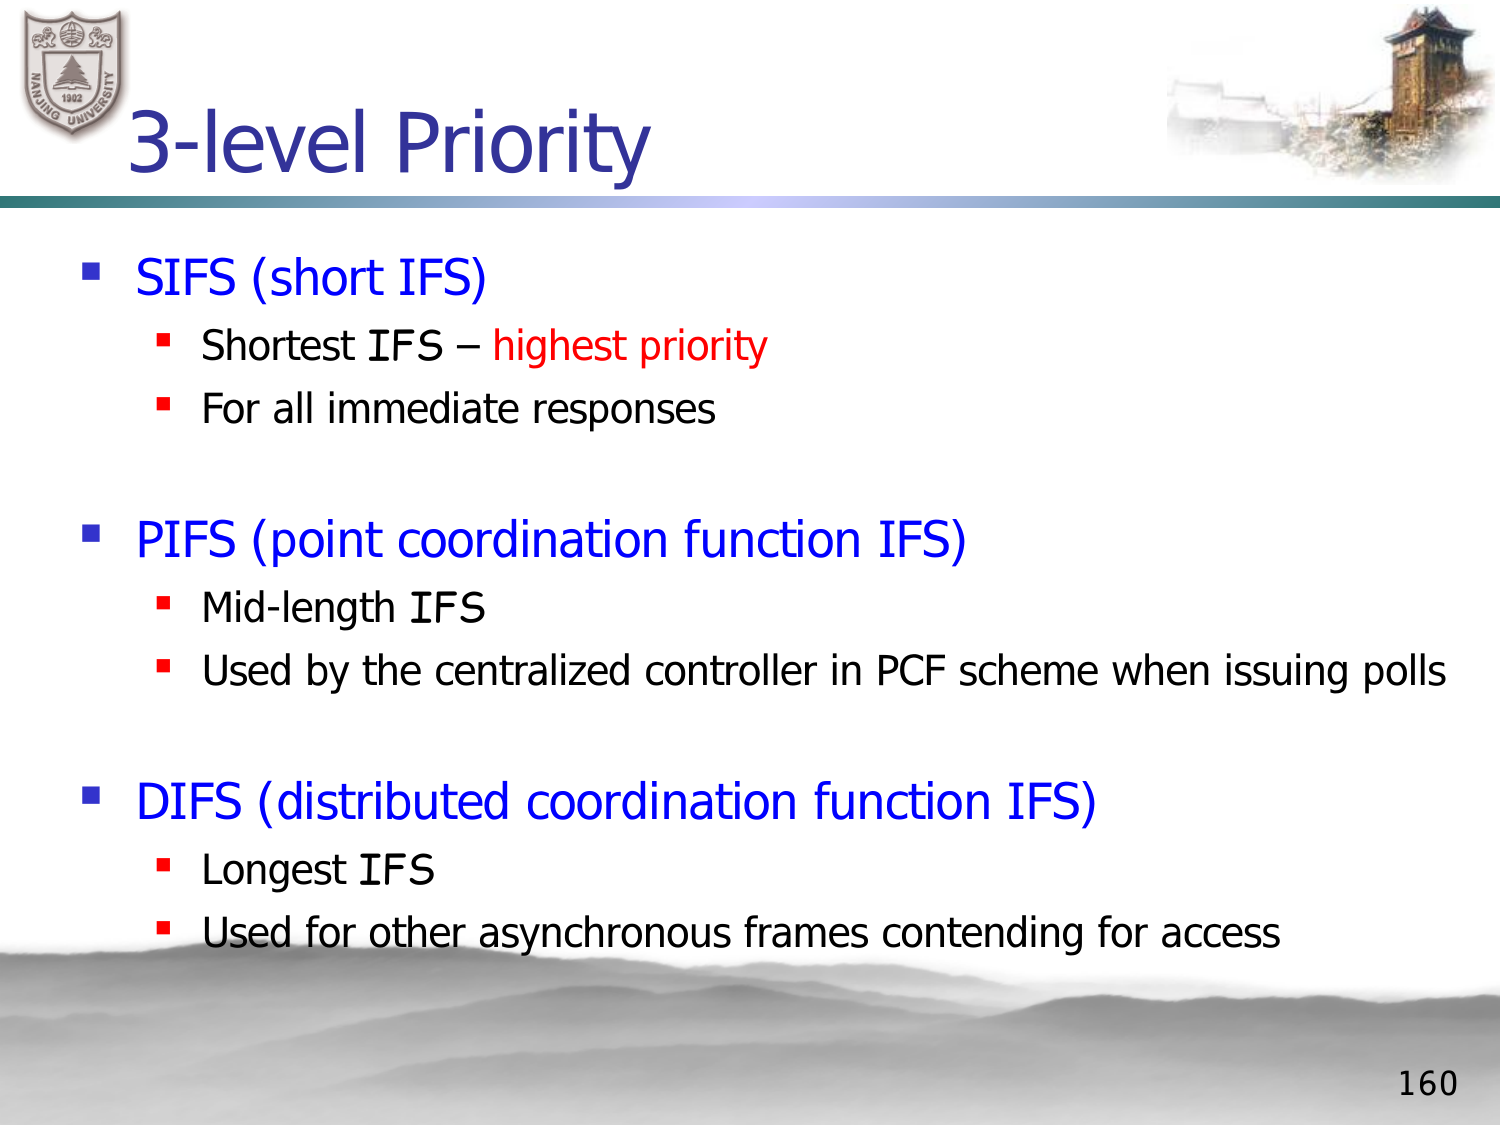

# 3-level Priority
SIFS (short IFS)
Shortest IFS – highest priority
For all immediate responses

PIFS (point coordination function IFS)
Mid-length IFS
Used by the centralized controller in PCF scheme when issuing polls

DIFS (distributed coordination function IFS)
Longest IFS
Used for other asynchronous frames contending for access
160